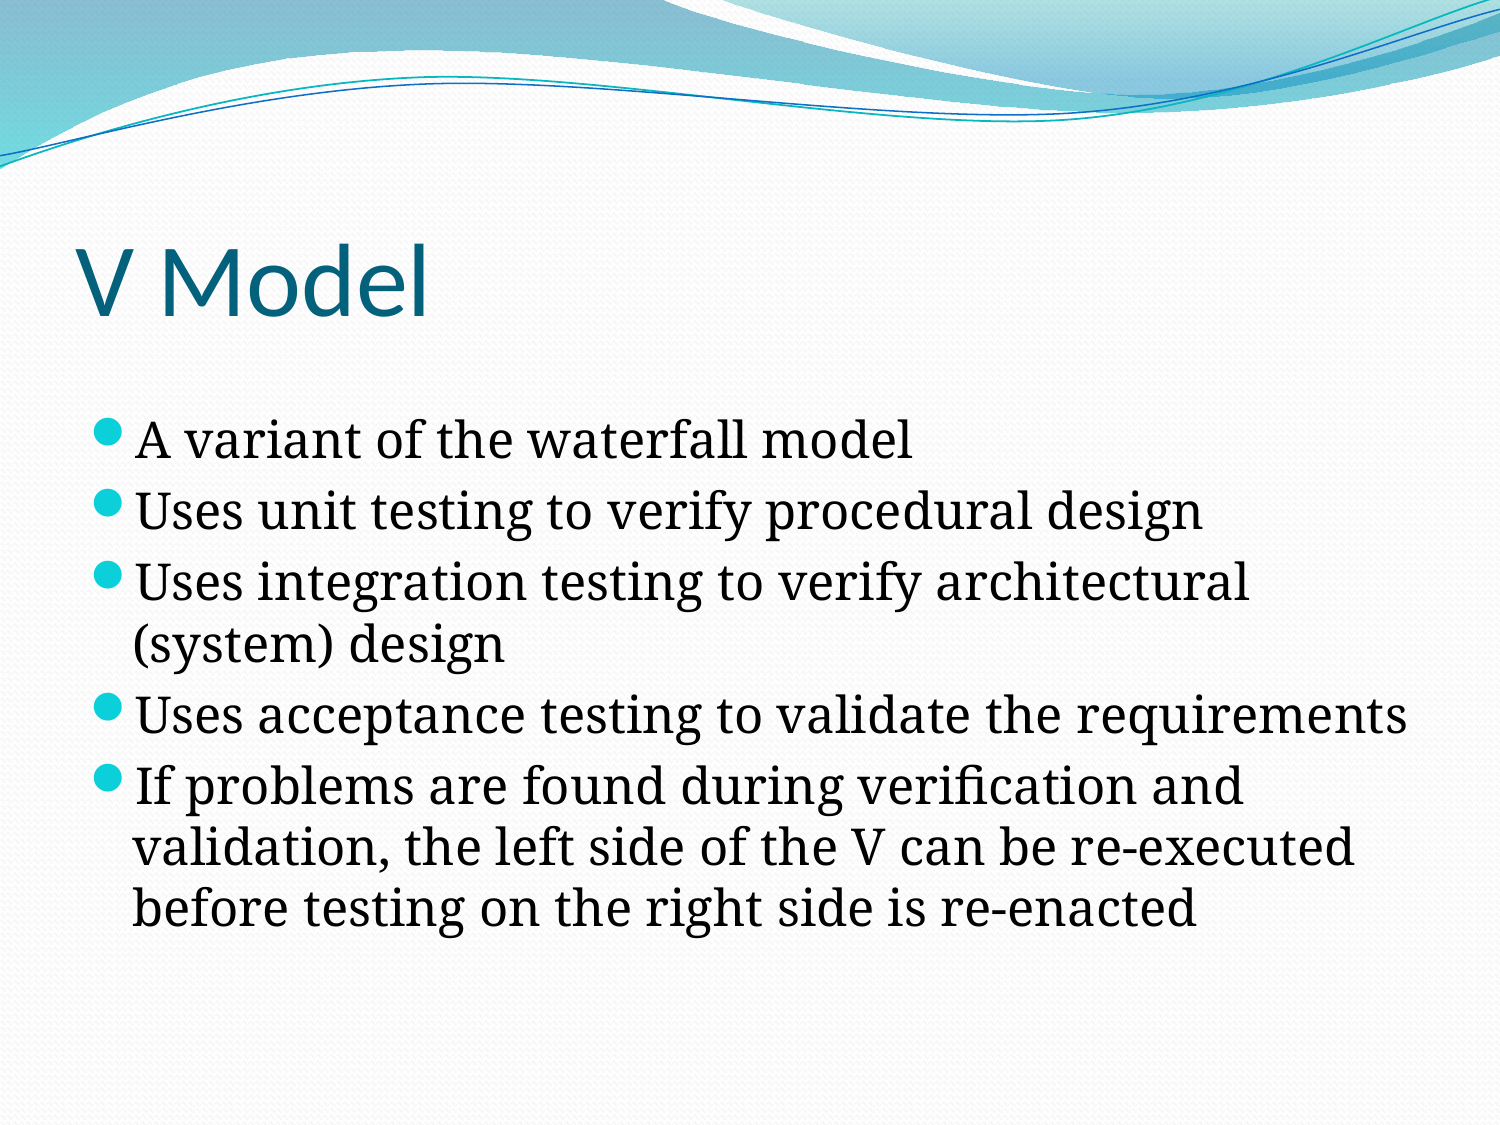

# V Model
A variant of the waterfall model
Uses unit testing to verify procedural design
Uses integration testing to verify architectural (system) design
Uses acceptance testing to validate the requirements
If problems are found during verification and validation, the left side of the V can be re-executed before testing on the right side is re-enacted